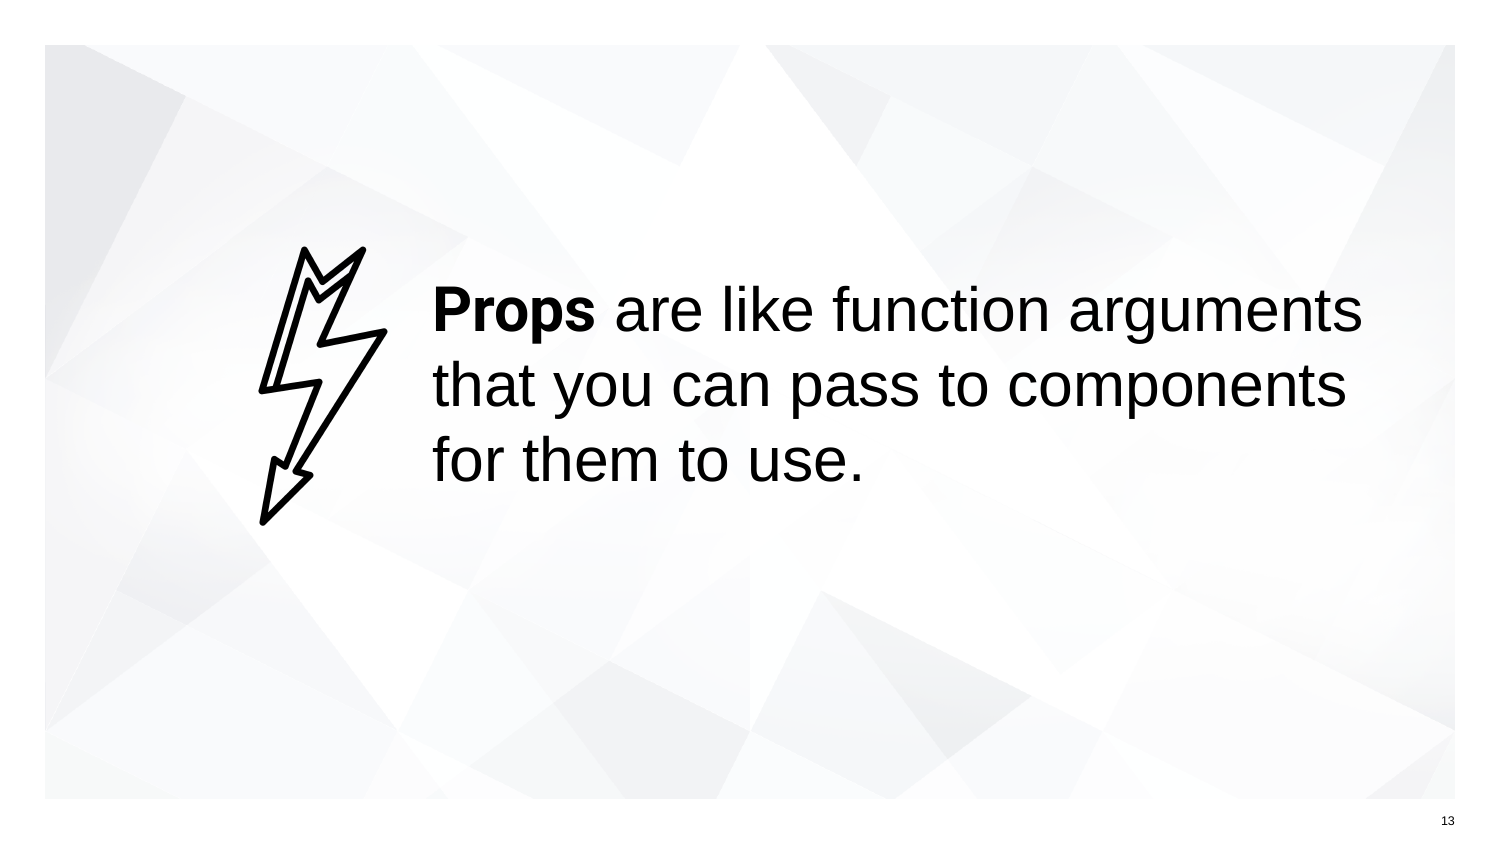

# Props are like function arguments that you can pass to components for them to use.

13